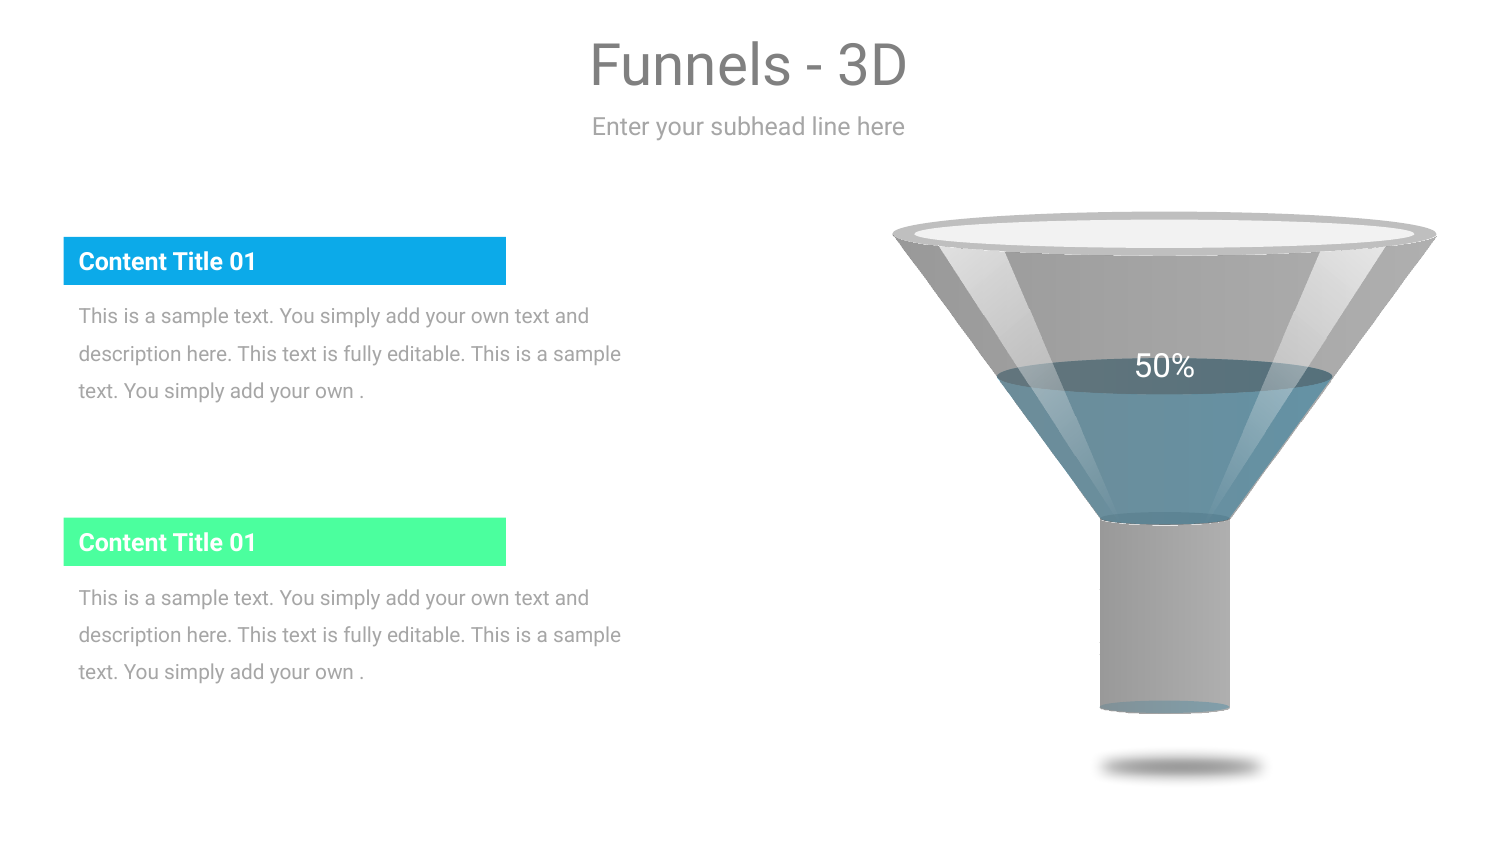

# Funnels - 3D
Enter your subhead line here

50%

Content Title 01
This is a sample text. You simply add your own text and description here. This text is fully editable. This is a sample text. You simply add your own .

Content Title 01
This is a sample text. You simply add your own text and description here. This text is fully editable. This is a sample text. You simply add your own .